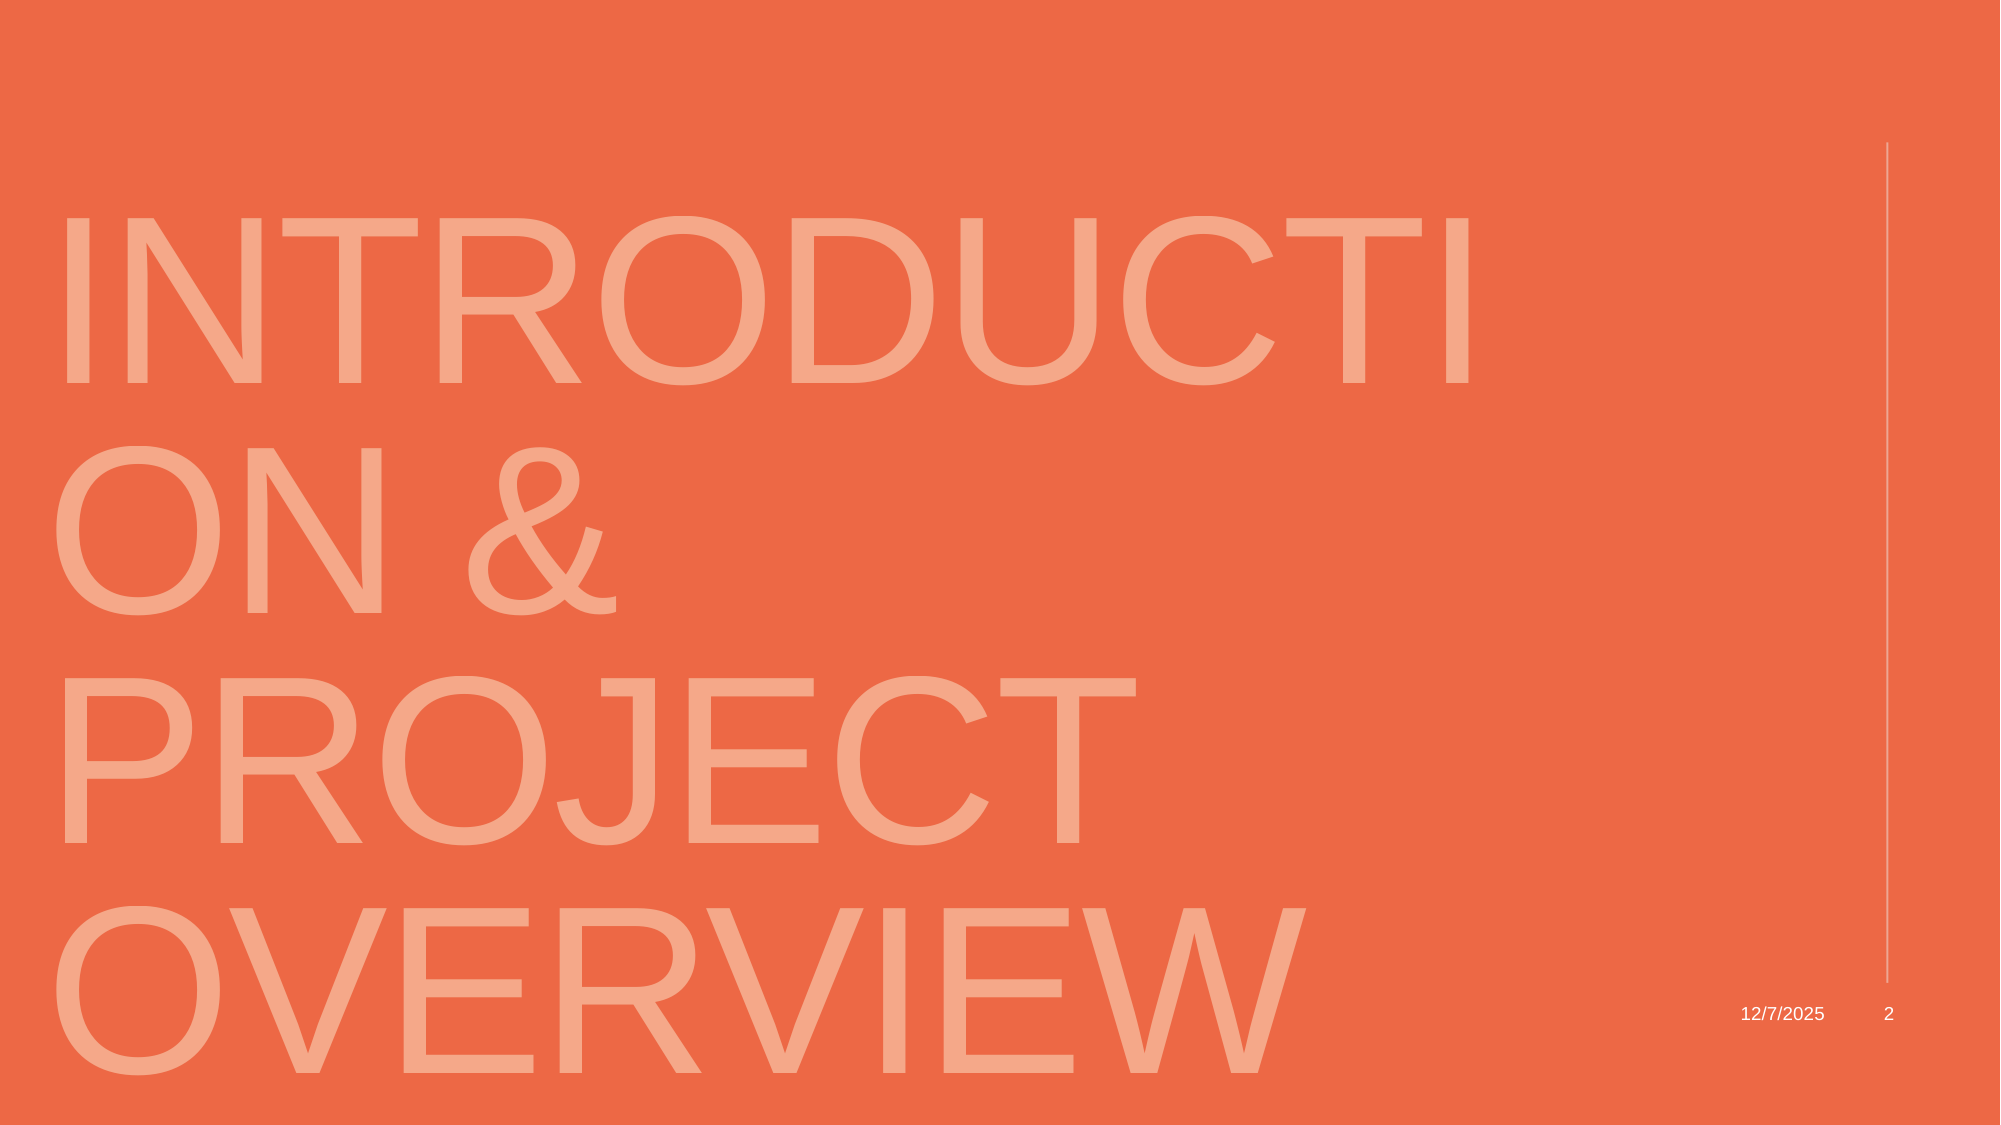

# Introduction & Project Overview
12/7/2025
2